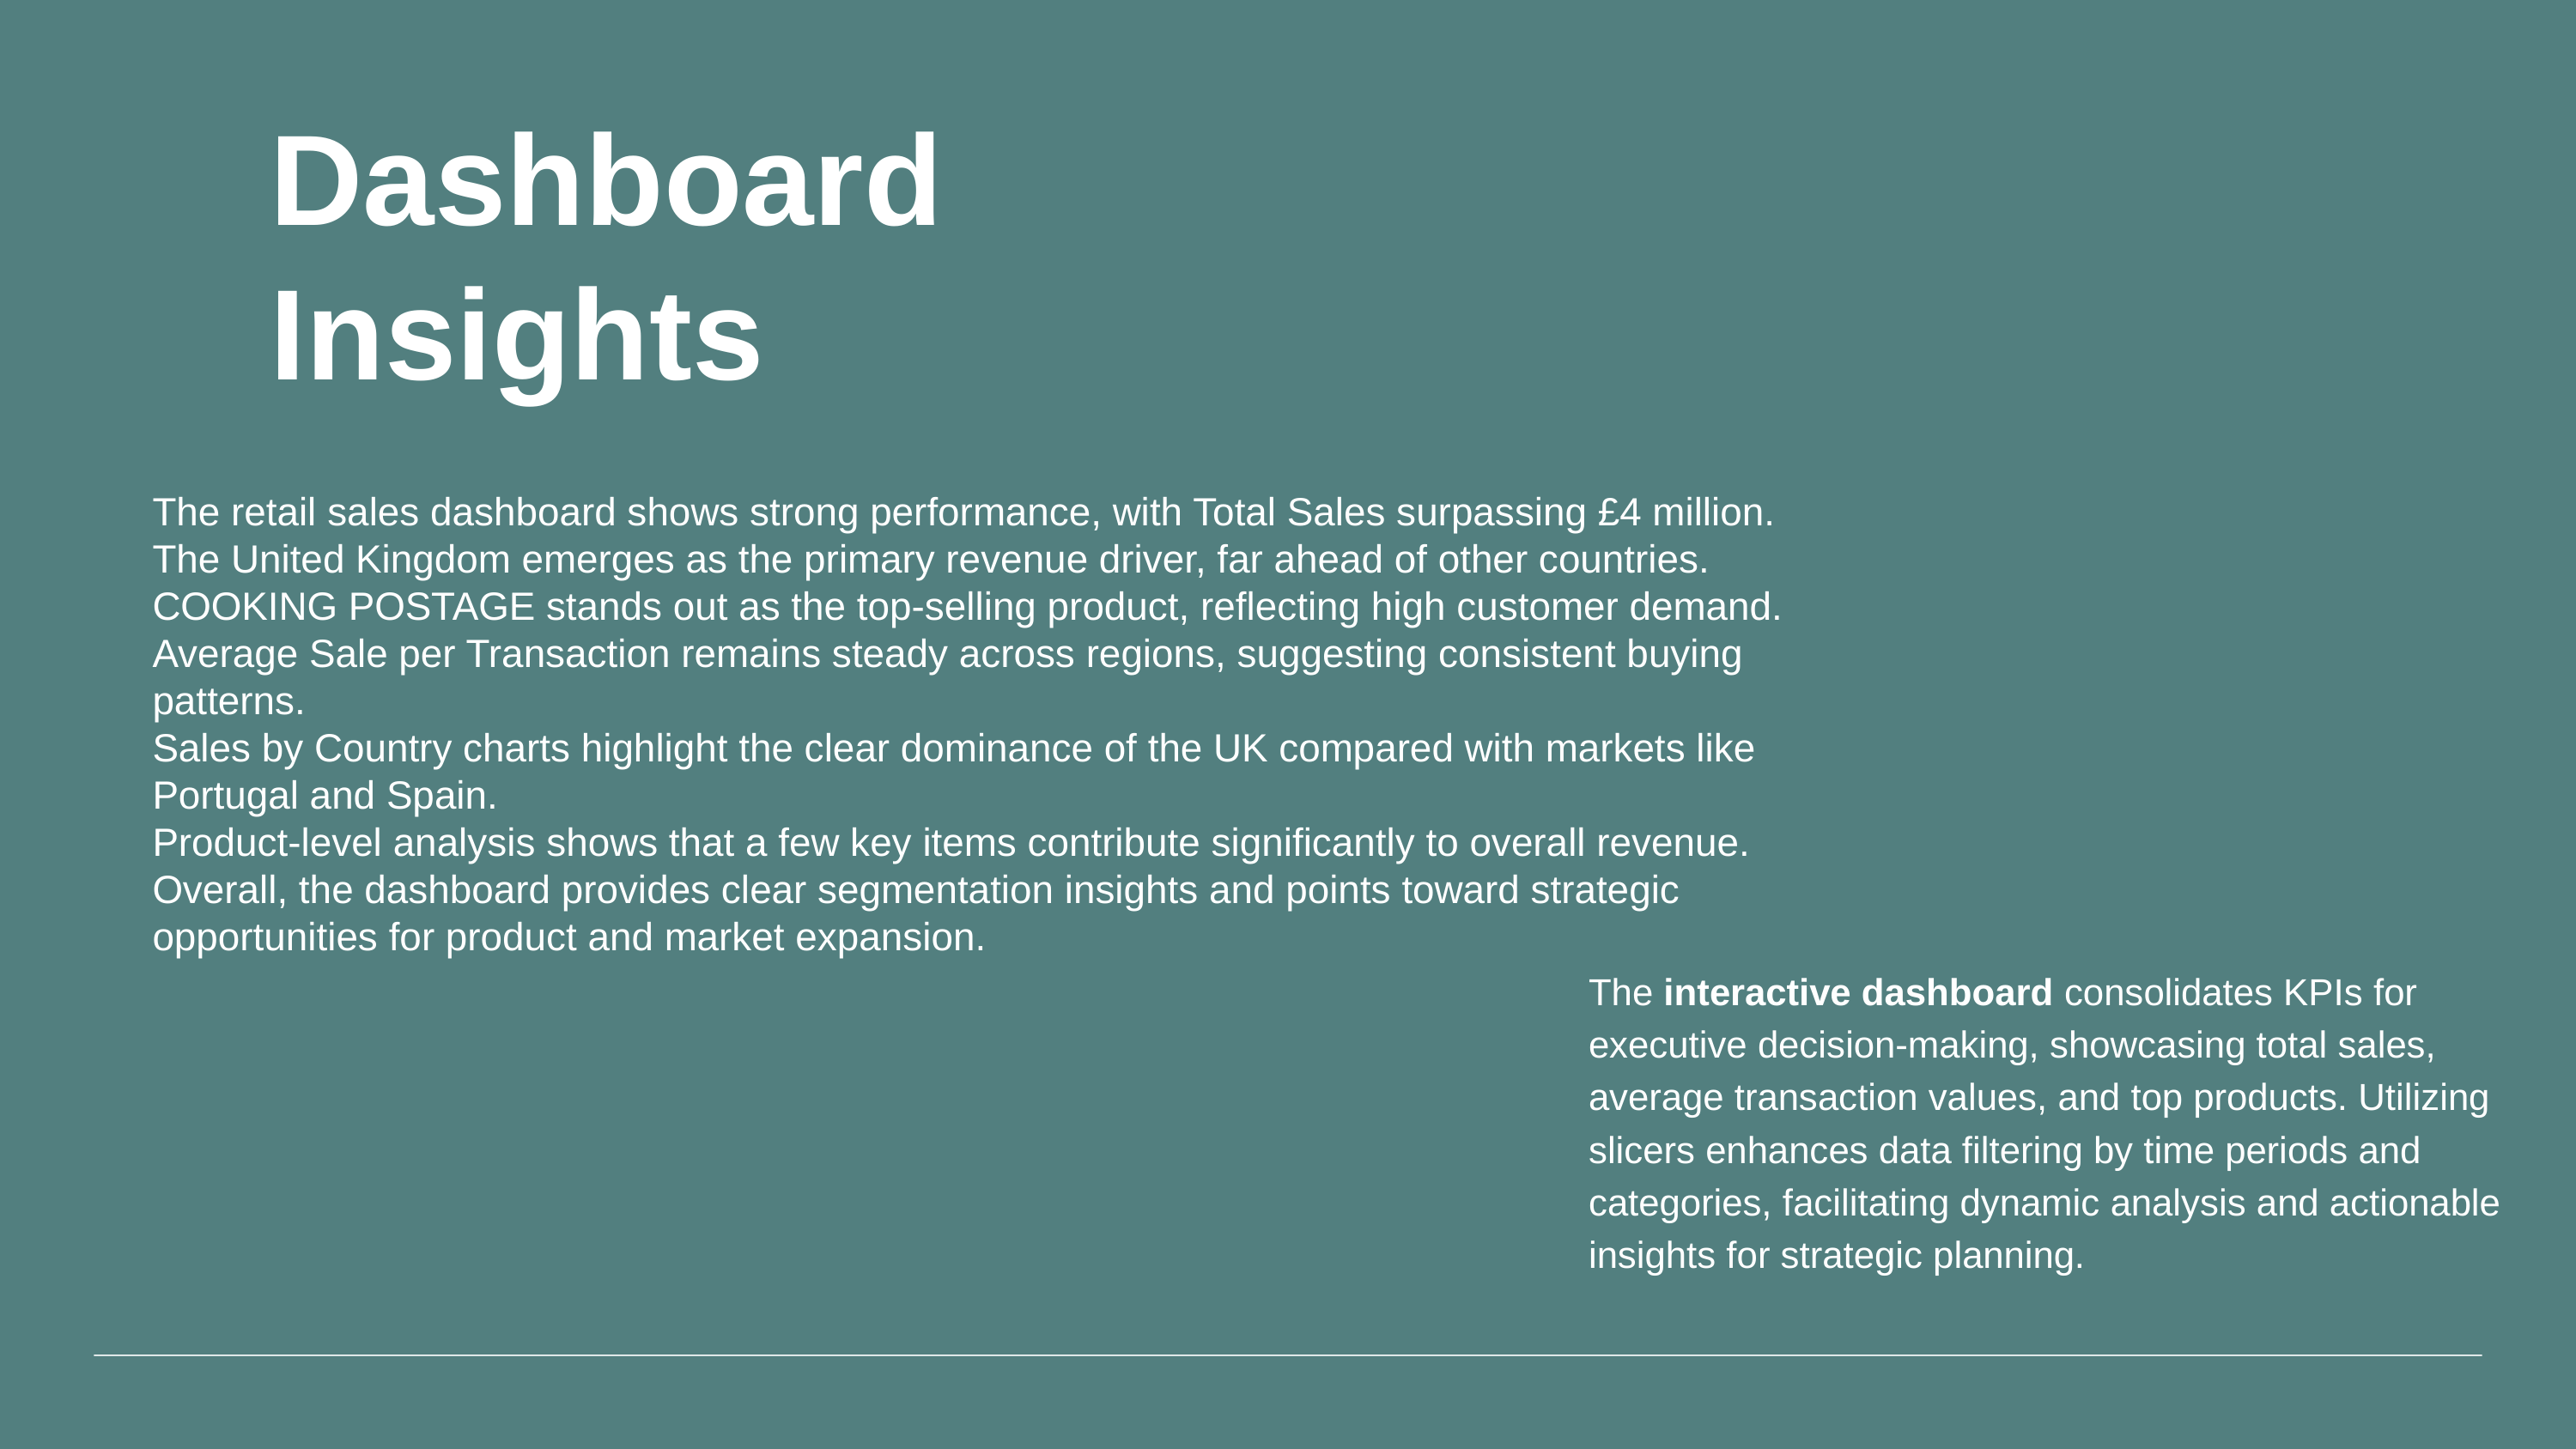

Dashboard Insights
The retail sales dashboard shows strong performance, with Total Sales surpassing £4 million.
The United Kingdom emerges as the primary revenue driver, far ahead of other countries.
COOKING POSTAGE stands out as the top-selling product, reflecting high customer demand.
Average Sale per Transaction remains steady across regions, suggesting consistent buying patterns.
Sales by Country charts highlight the clear dominance of the UK compared with markets like Portugal and Spain.
Product-level analysis shows that a few key items contribute significantly to overall revenue.
Overall, the dashboard provides clear segmentation insights and points toward strategic opportunities for product and market expansion.
The interactive dashboard consolidates KPIs for executive decision-making, showcasing total sales, average transaction values, and top products. Utilizing slicers enhances data filtering by time periods and categories, facilitating dynamic analysis and actionable insights for strategic planning.